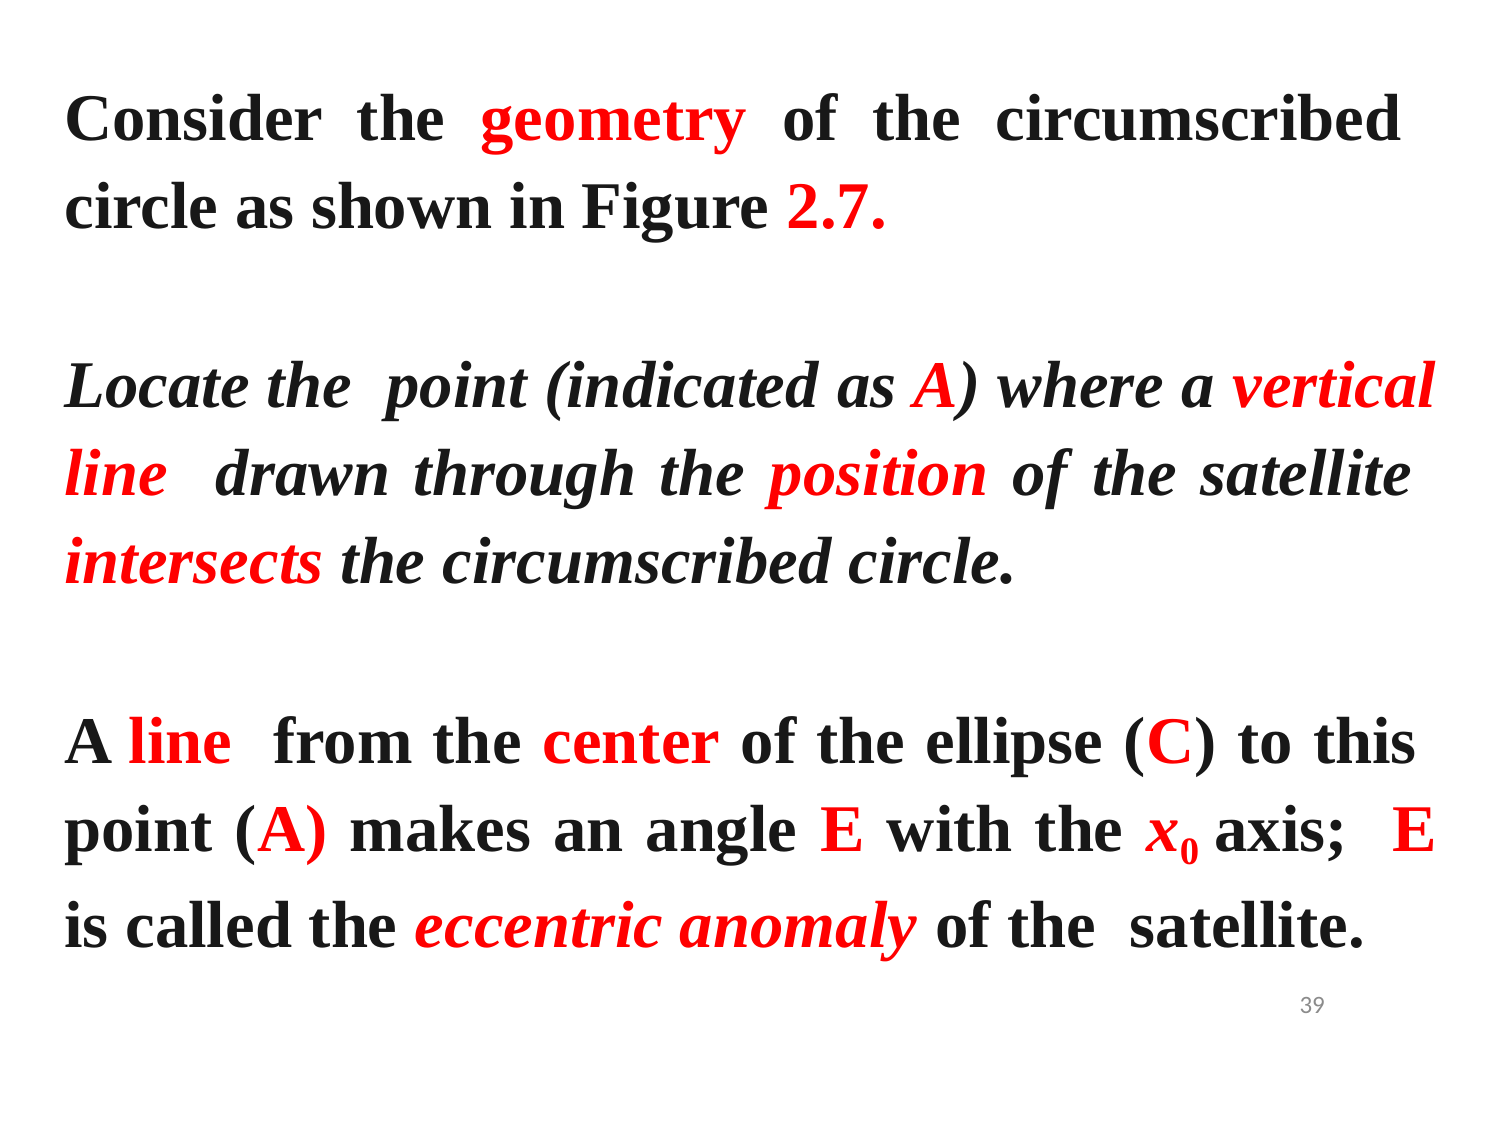

Consider the geometry of the circumscribed  circle as shown in Figure 2.7.

Locate the  point (indicated as A) where a vertical line  drawn through the position of the satellite  intersects the circumscribed circle.

A line  from the center of the ellipse (C) to this  point (A) makes an angle E with the x0 axis;  E is called the eccentric anomaly of the  satellite.
39